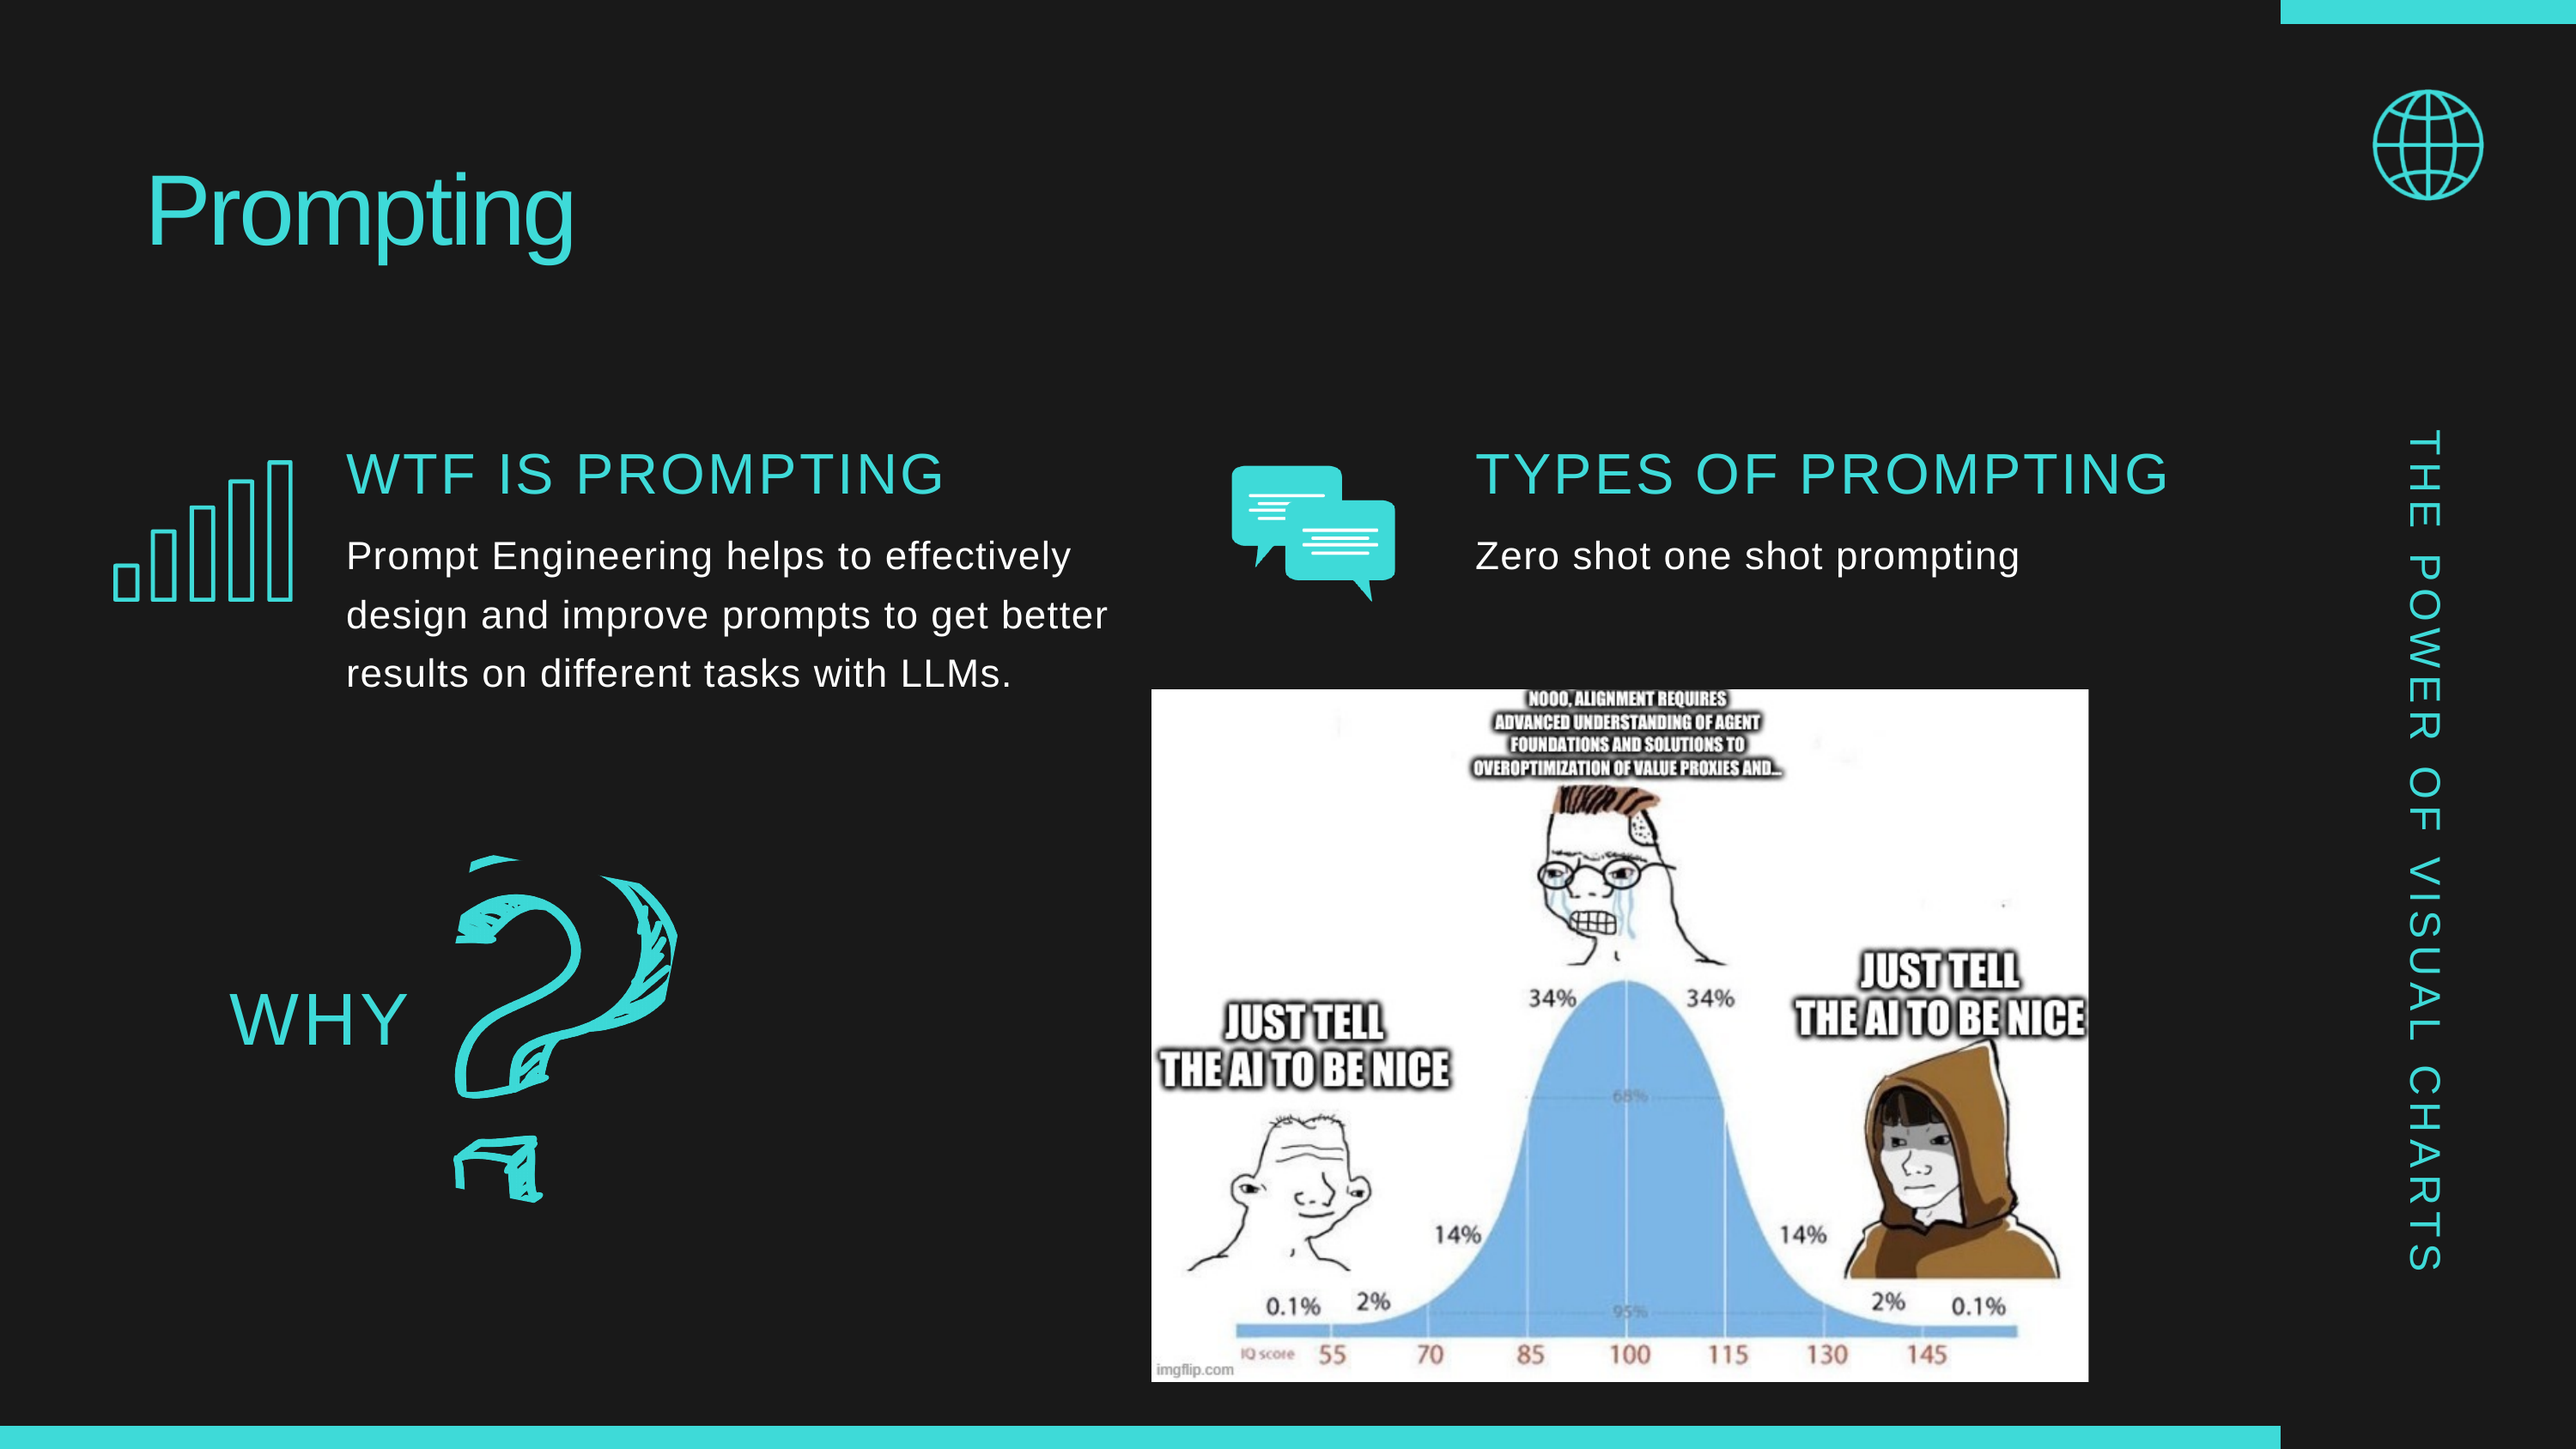

Prompting
WTF IS PROMPTING
Prompt Engineering helps to effectively design and improve prompts to get better results on different tasks with LLMs.

TYPES OF PROMPTING
Zero shot one shot prompting

THE POWER OF VISUAL CHARTS

WHY